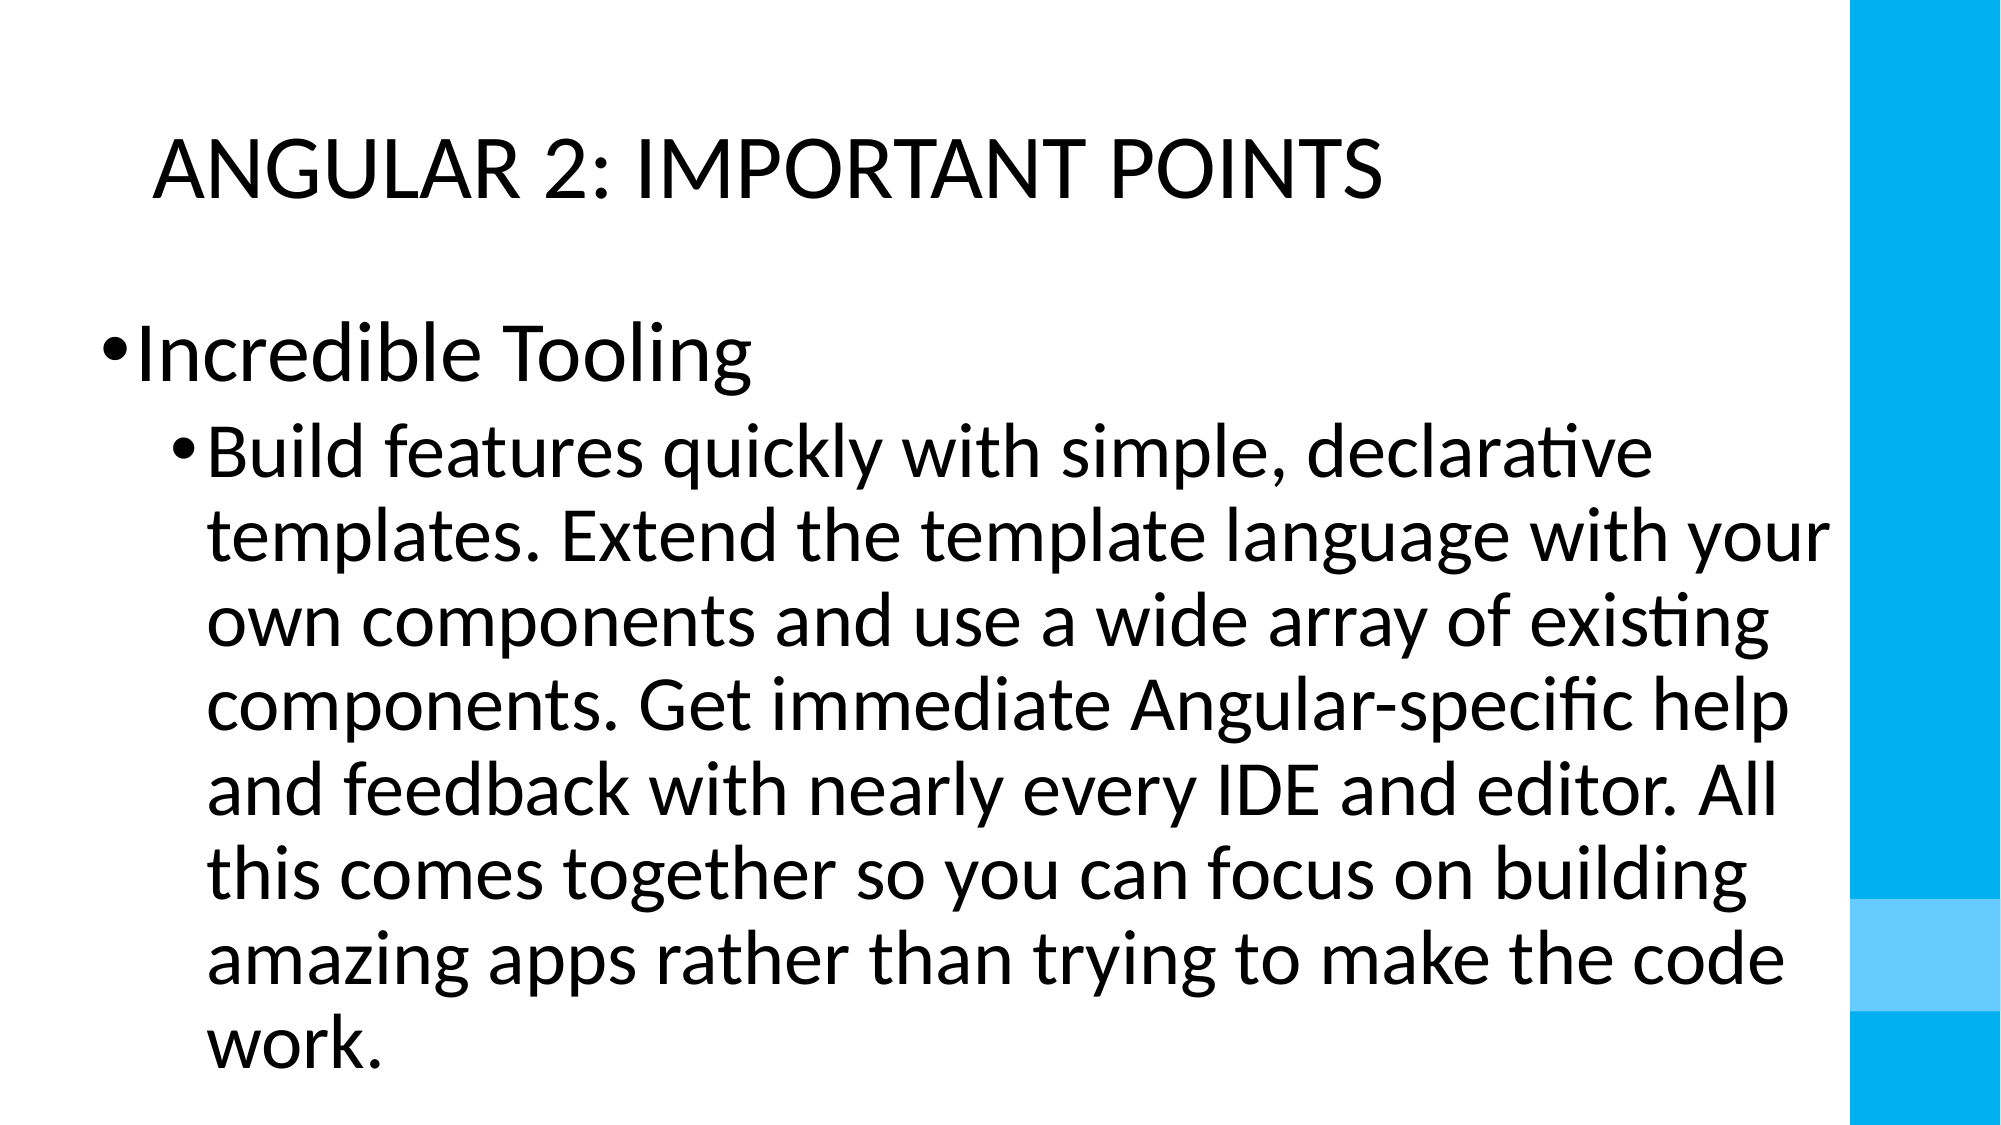

# ANGULAR 2: IMPORTANT POINTS
Incredible Tooling
Build features quickly with simple, declarative templates. Extend the template language with your own components and use a wide array of existing components. Get immediate Angular-specific help and feedback with nearly every IDE and editor. All this comes together so you can focus on building amazing apps rather than trying to make the code work.